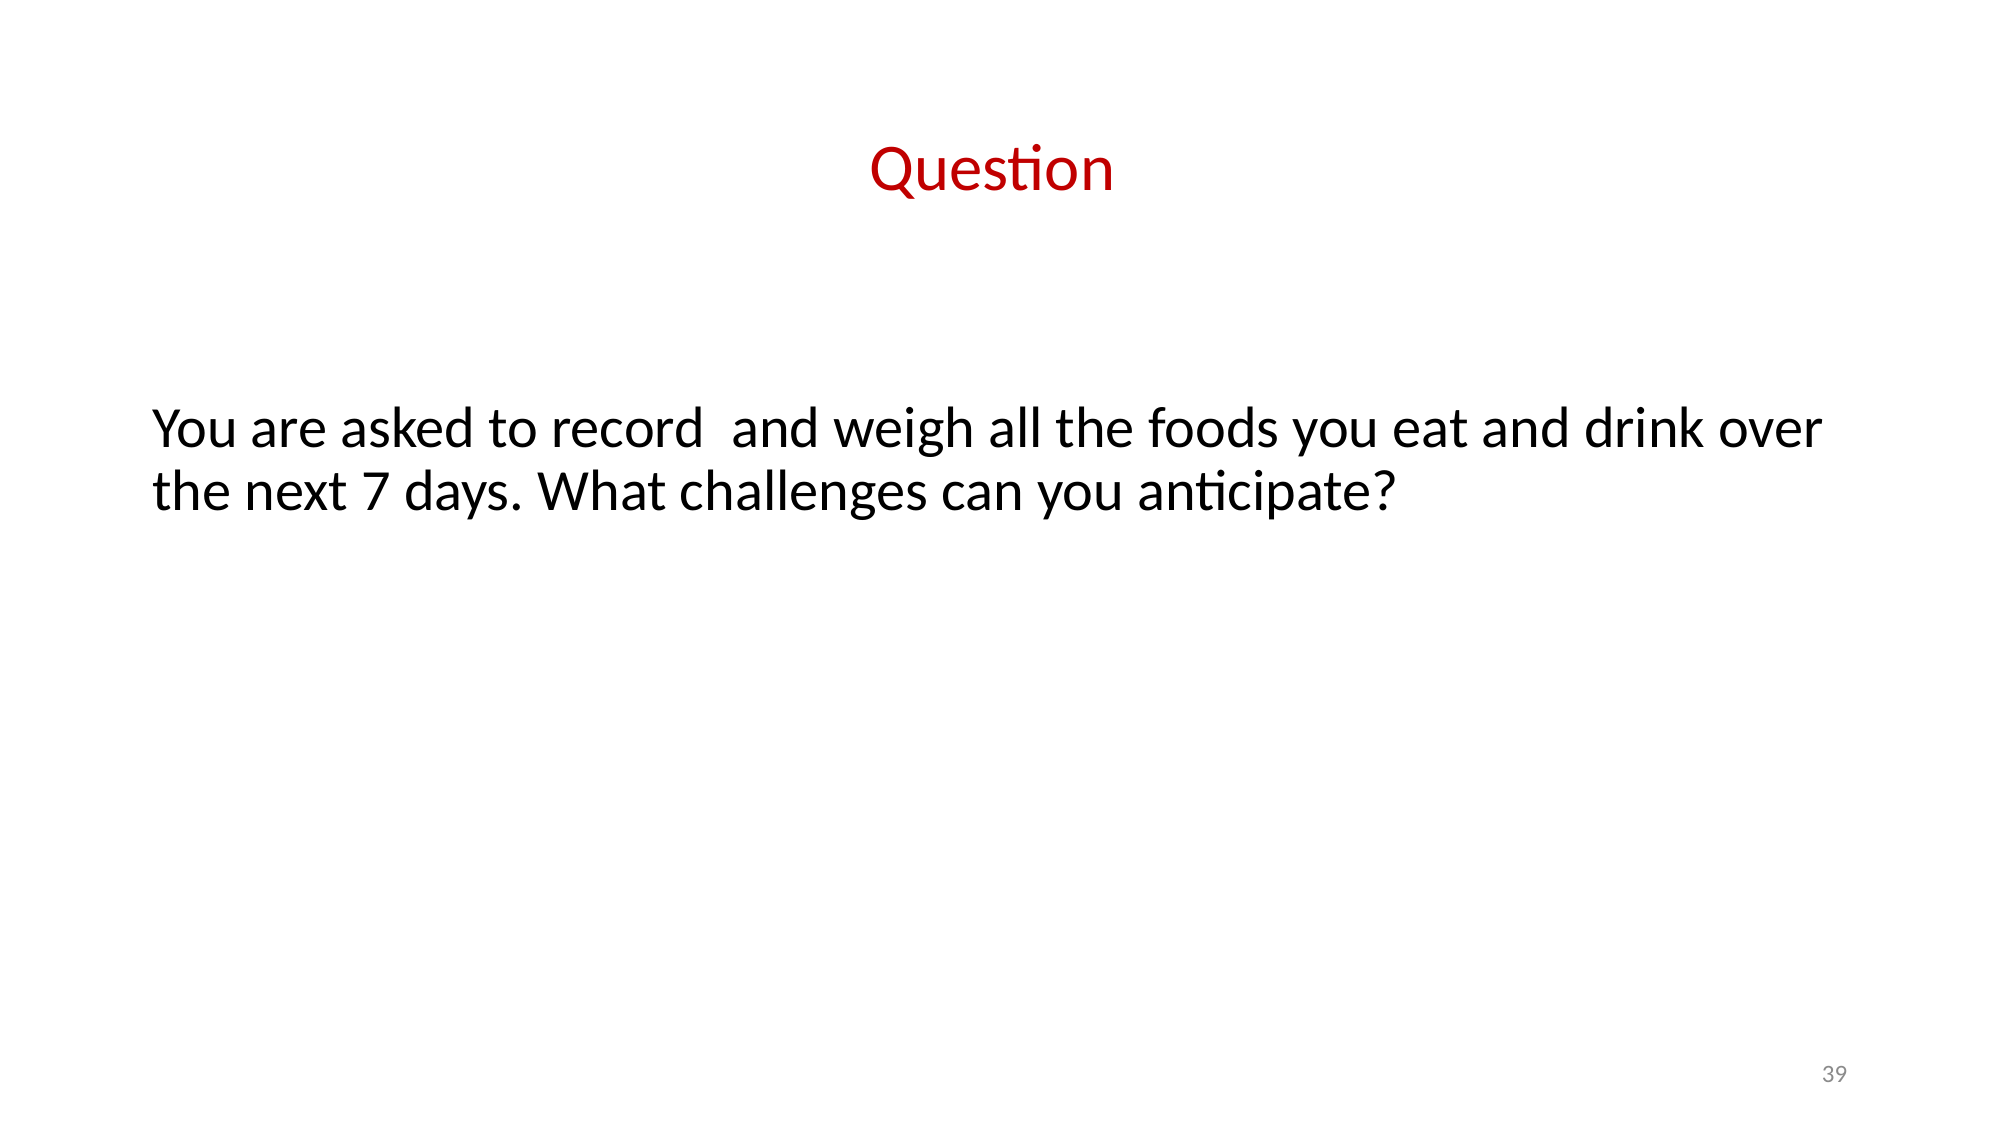

# Question

You are asked to record  and weigh all the foods you eat and drink over the next 7 days. What challenges can you anticipate?
39